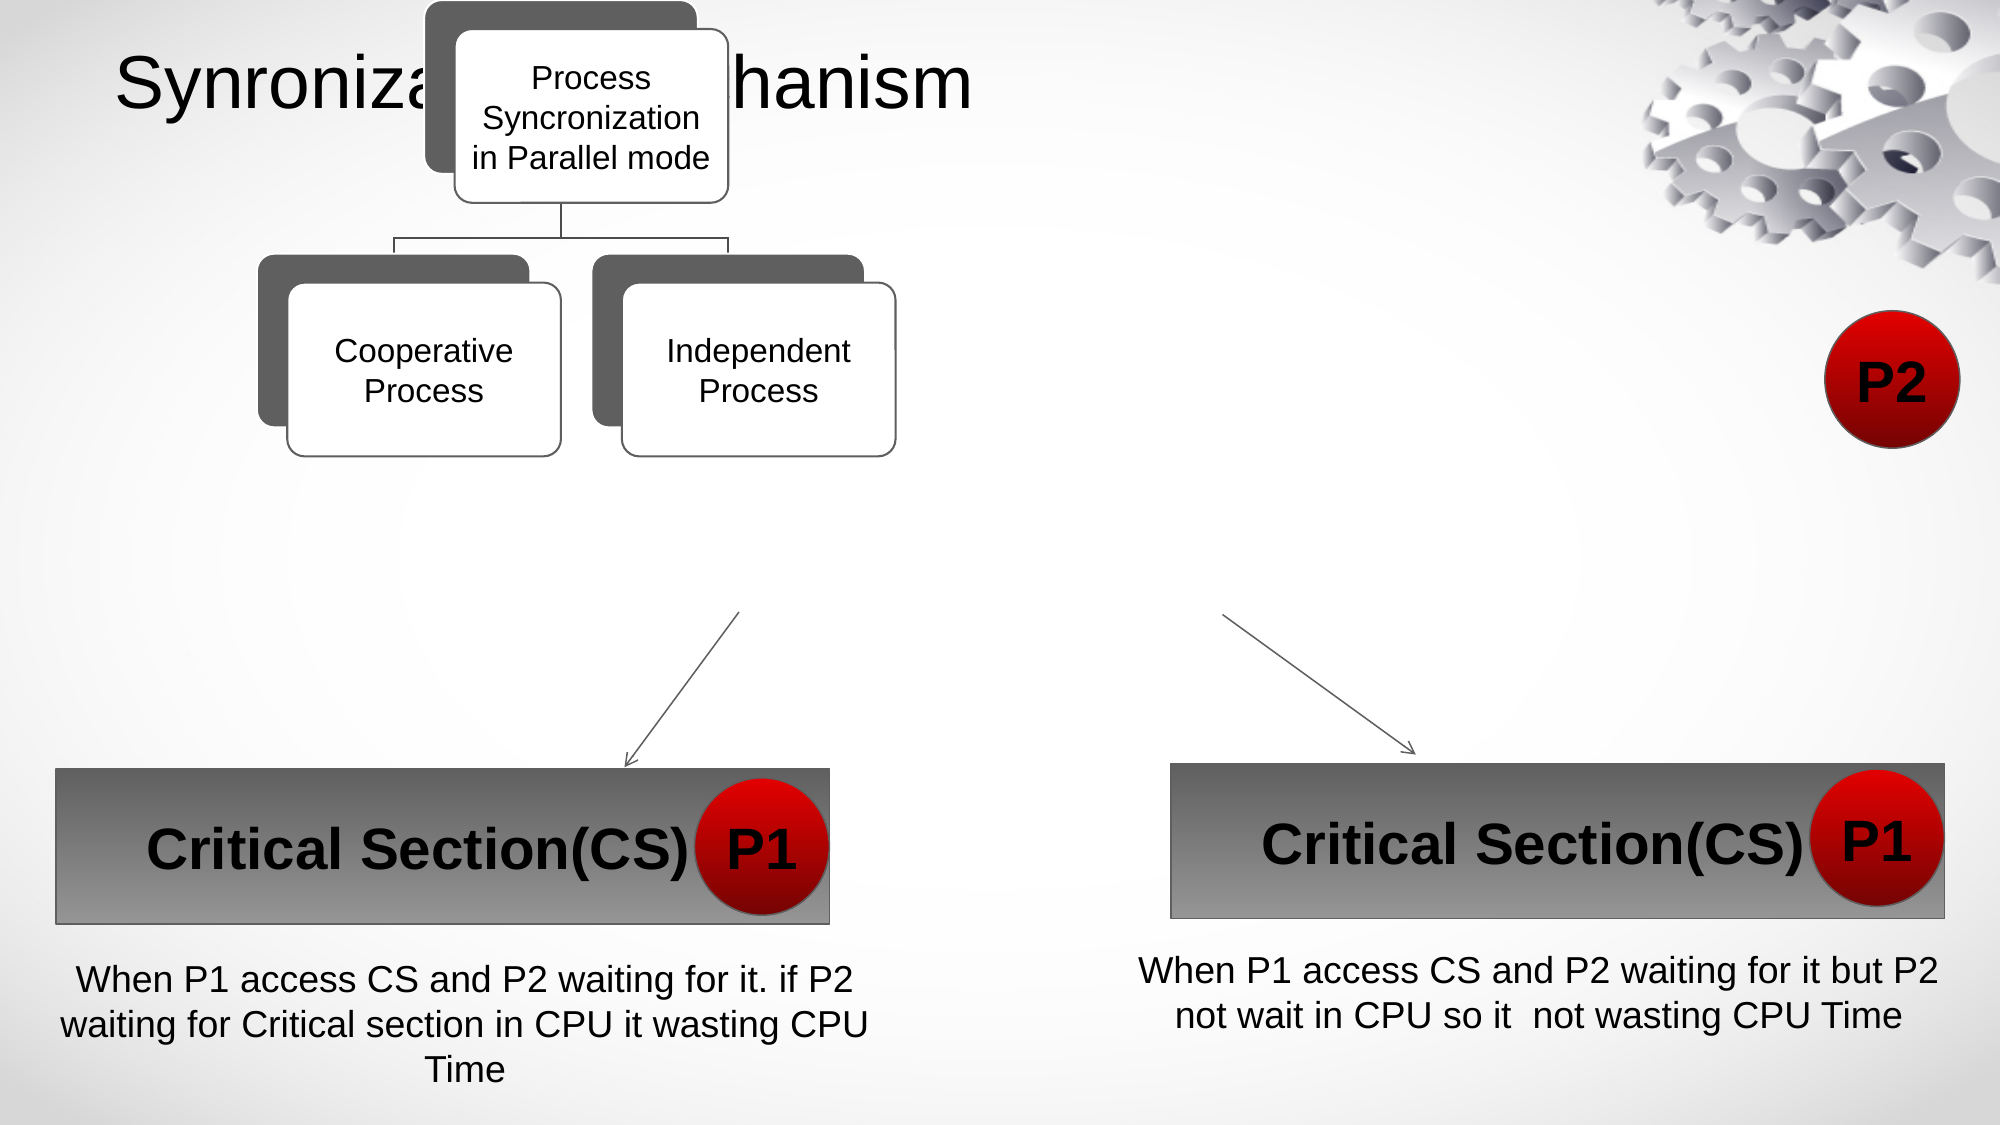

# Synronization Mechanism
Process Syncronization in Parallel mode
Cooperative Process
Independent Process
P2
Critical Section(CS)
Critical Section(CS)
P1
P1
When P1 access CS and P2 waiting for it but P2 not wait in CPU so it  not wasting CPU Time
When P1 access CS and P2 waiting for it. if P2 waiting for Critical section in CPU it wasting CPU Time